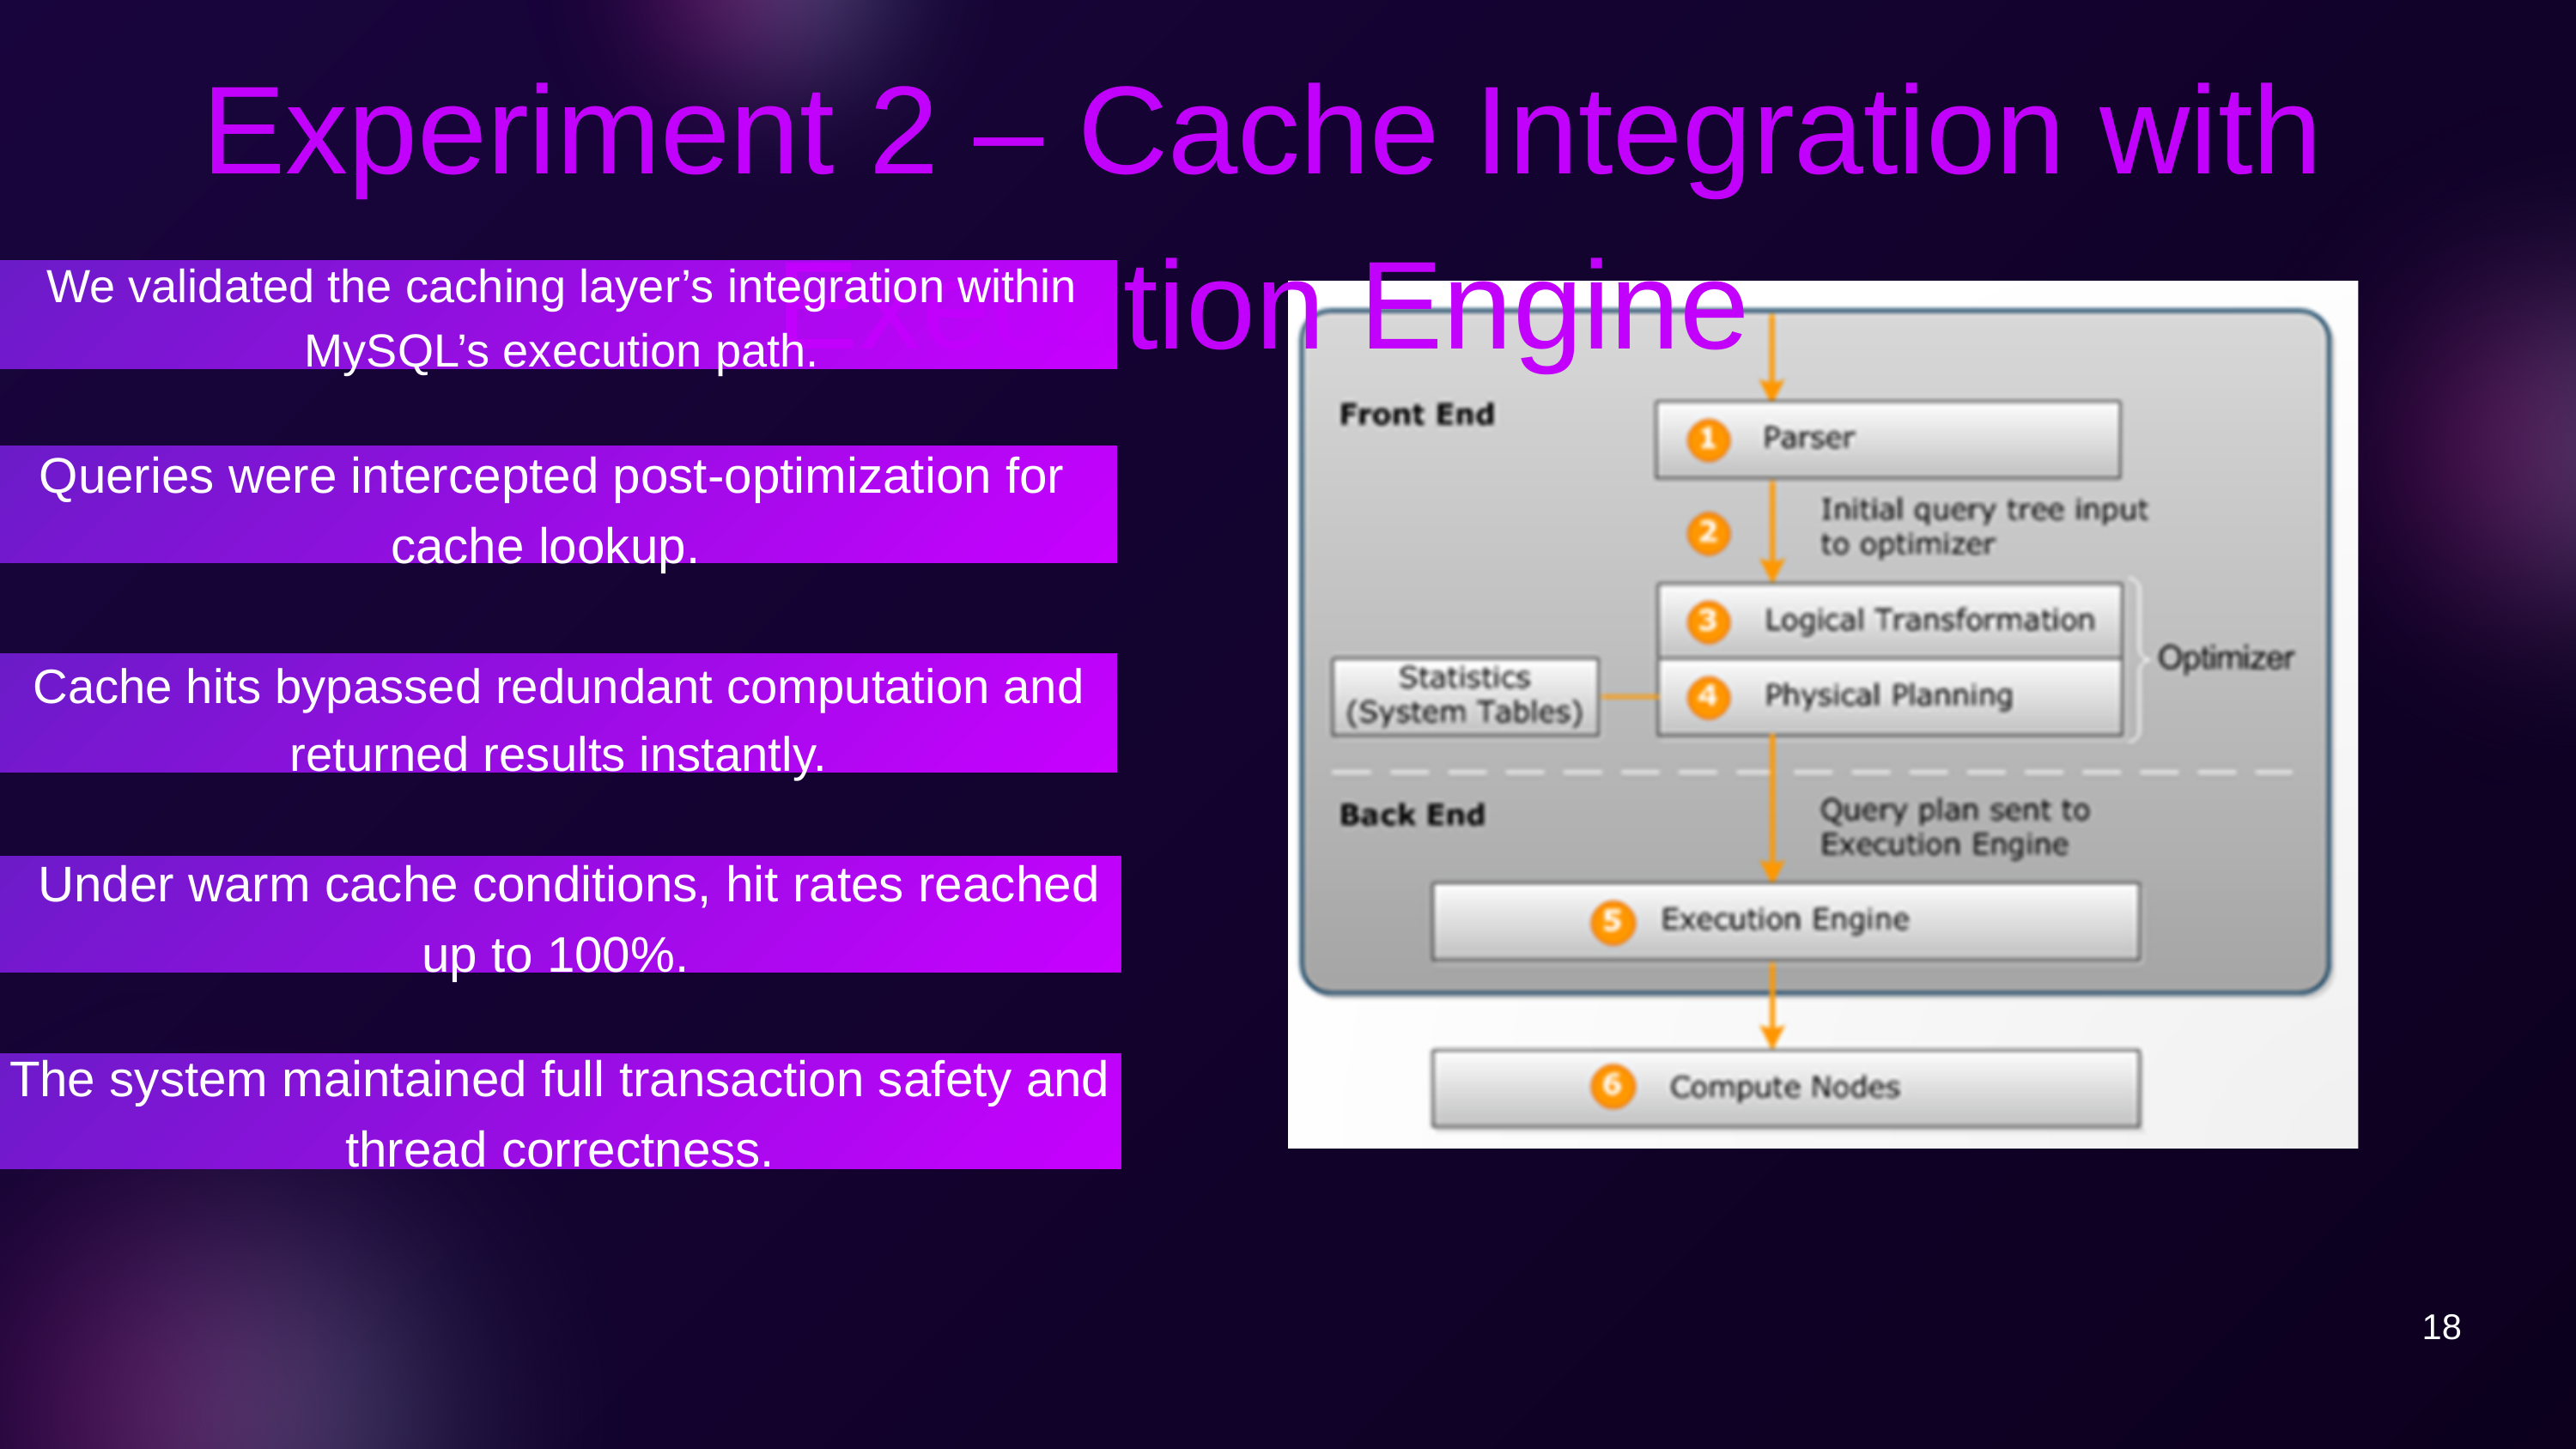

Experiment 2 – Cache Integration with Execution Engine

We validated the caching layer’s integration within MySQL’s execution path.

 Queries were intercepted post-optimization for cache lookup.

Cache hits bypassed redundant computation and returned results instantly.

  Under warm cache conditions, hit rates reached up to 100%.

The system maintained full transaction safety and thread correctness.

18